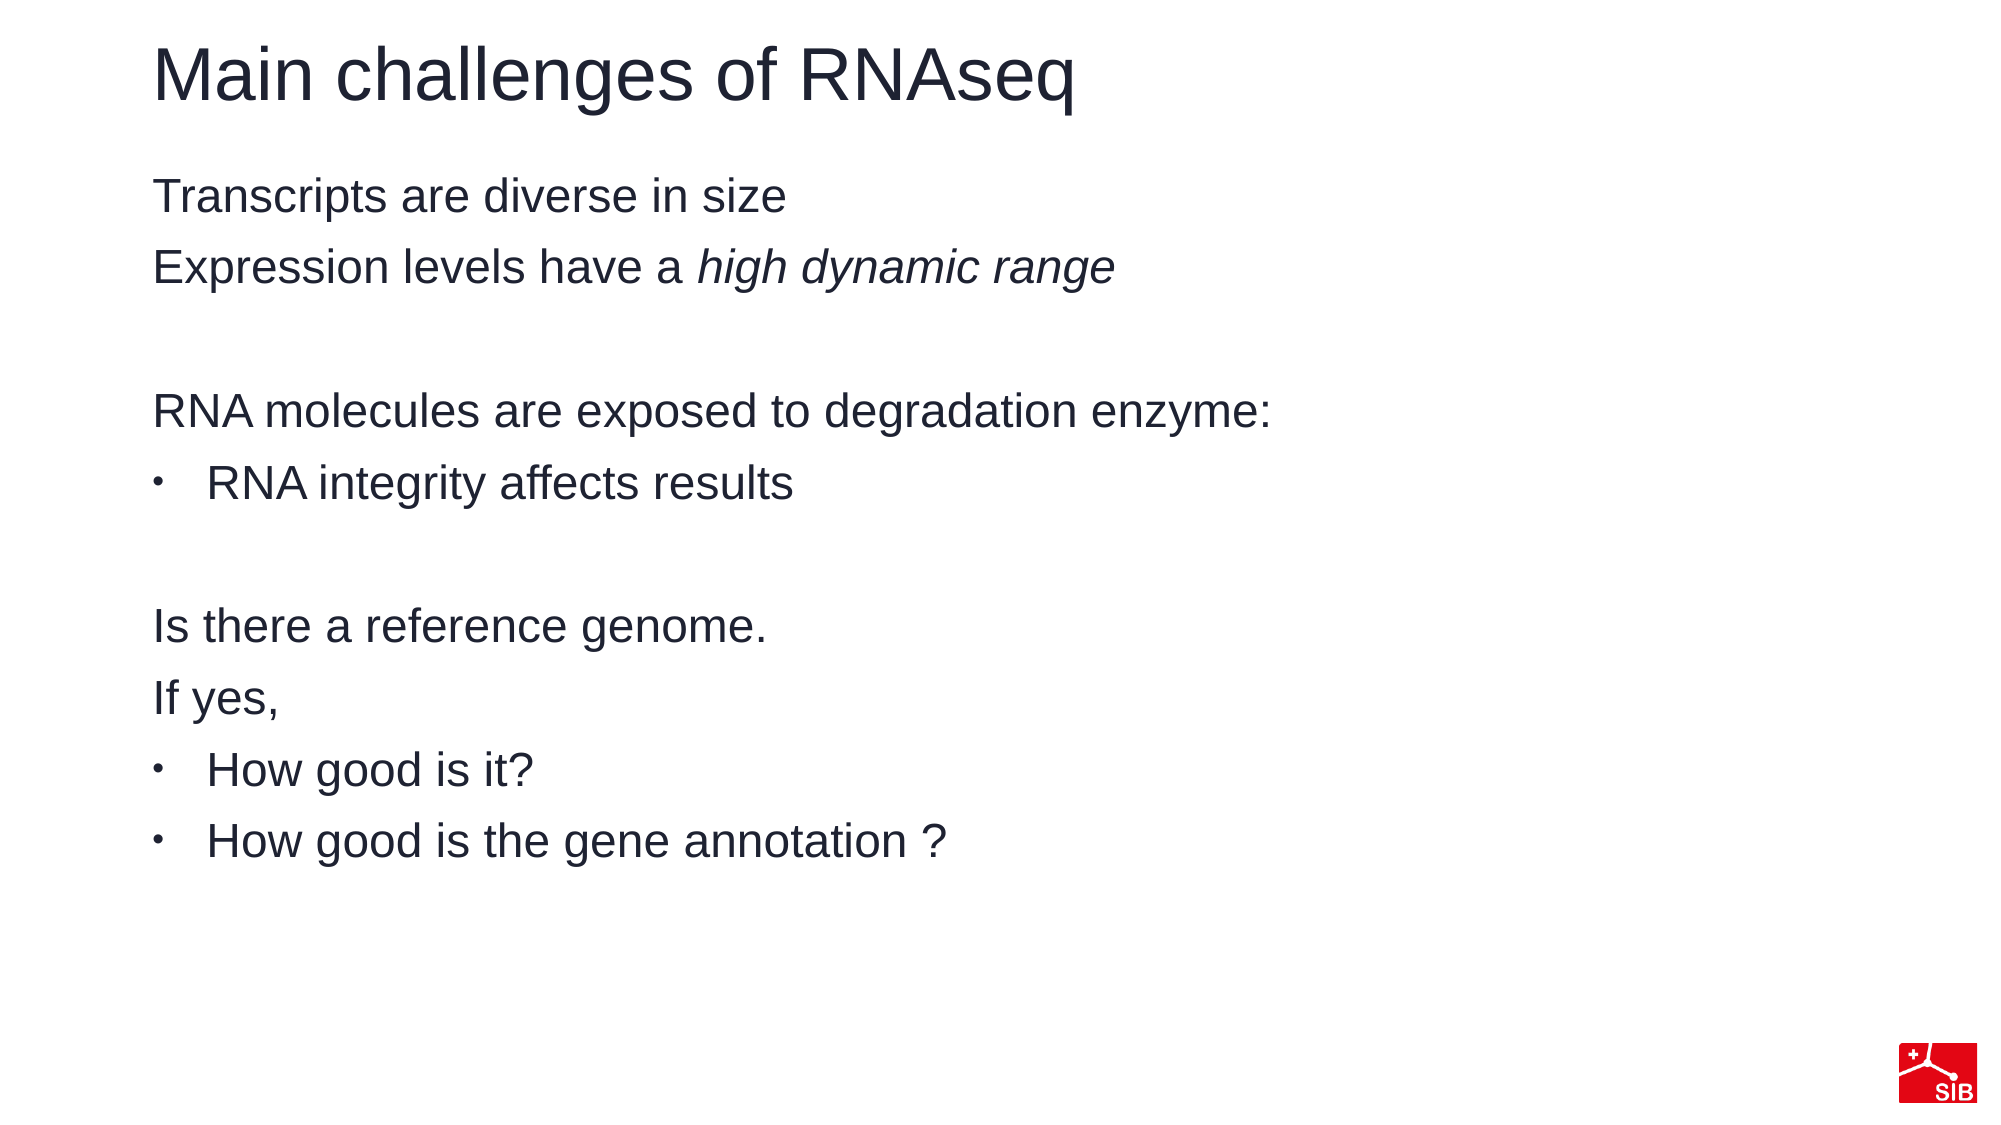

# Main challenges of RNAseq
Transcripts are diverse in size
Expression levels have a high dynamic range

RNA molecules are exposed to degradation enzyme:
RNA integrity affects results

Is there a reference genome.
If yes,
How good is it?
How good is the gene annotation ?